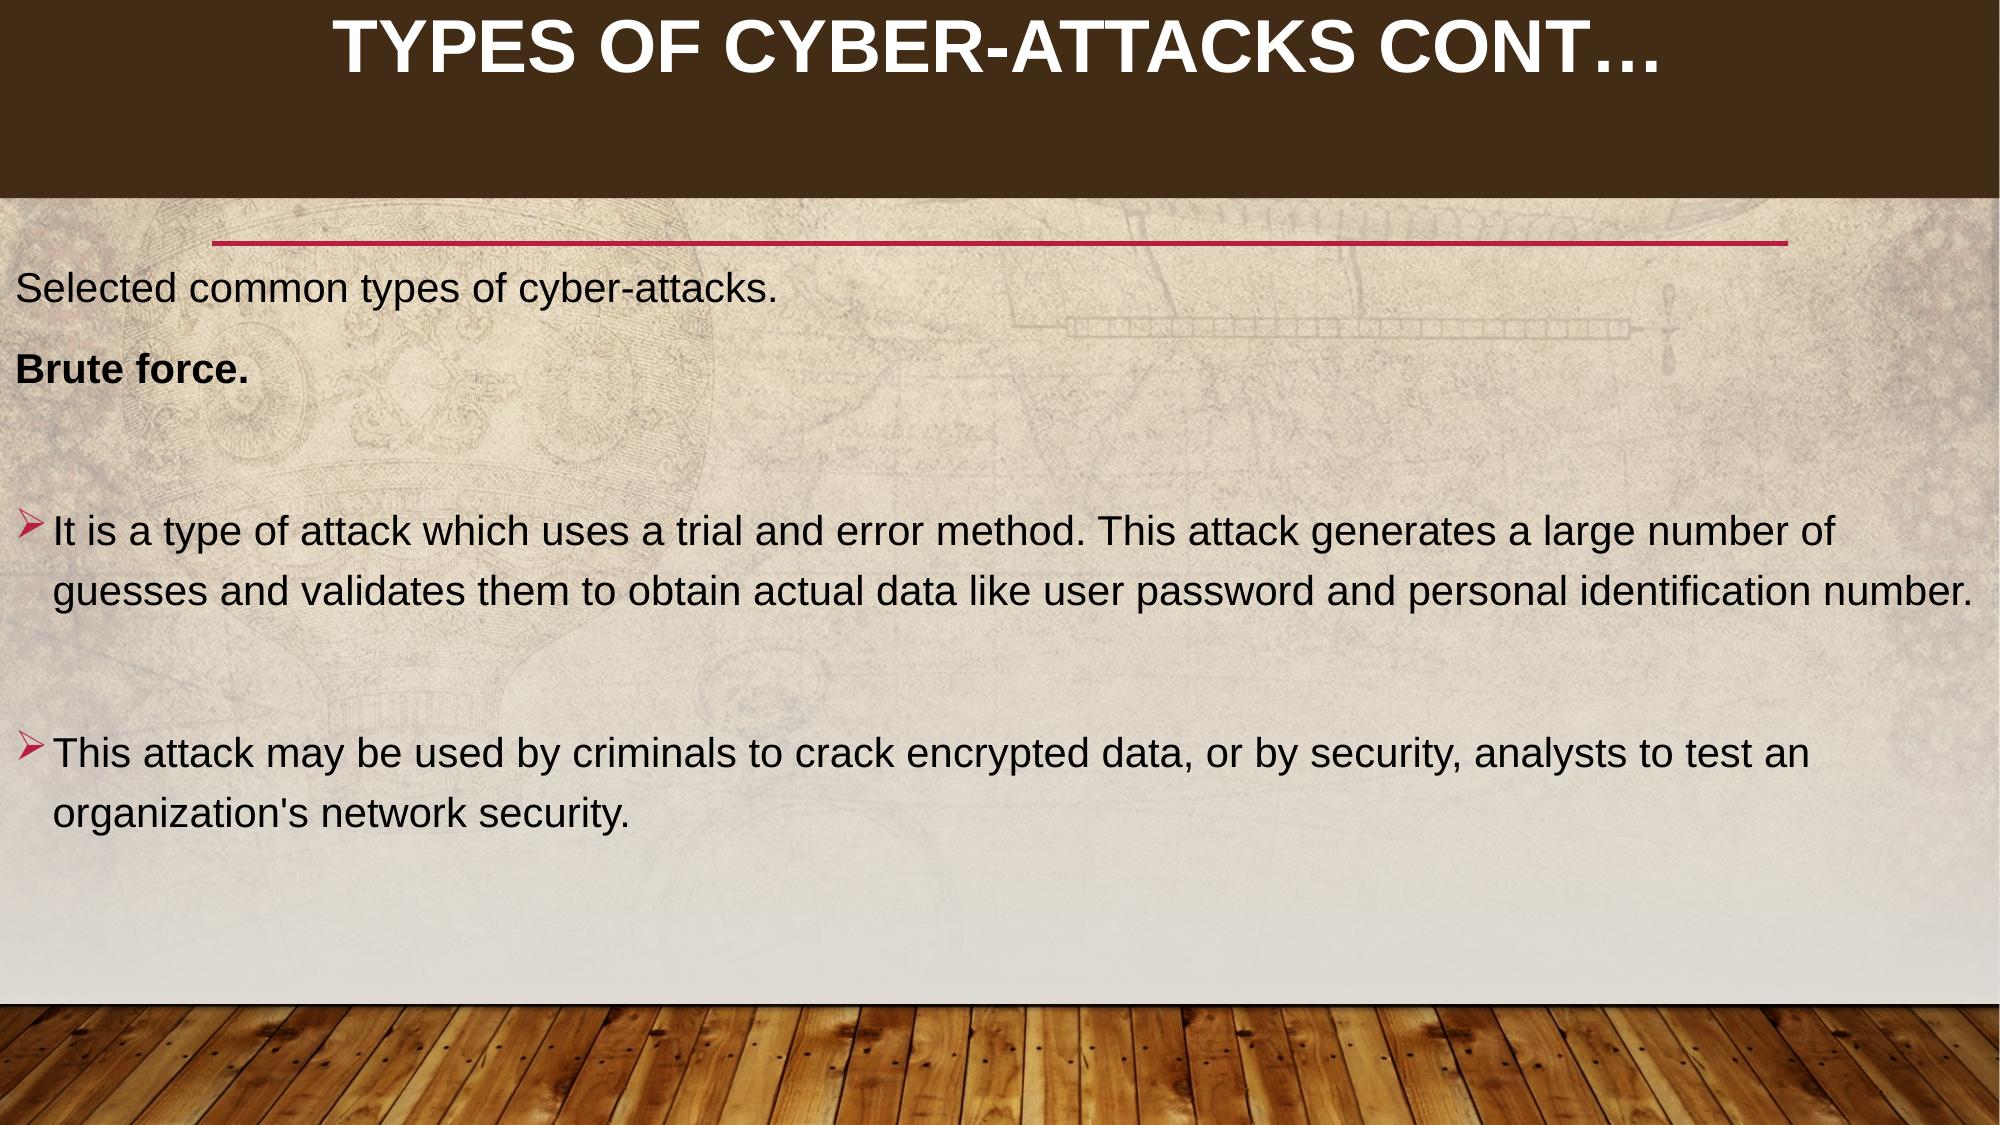

86
# Types of cyber-attacks cont…
Selected common types of cyber-attacks.
Brute force.

It is a type of attack which uses a trial and error method. This attack generates a large number of guesses and validates them to obtain actual data like user password and personal identification number.

This attack may be used by criminals to crack encrypted data, or by security, analysts to test an organization's network security.